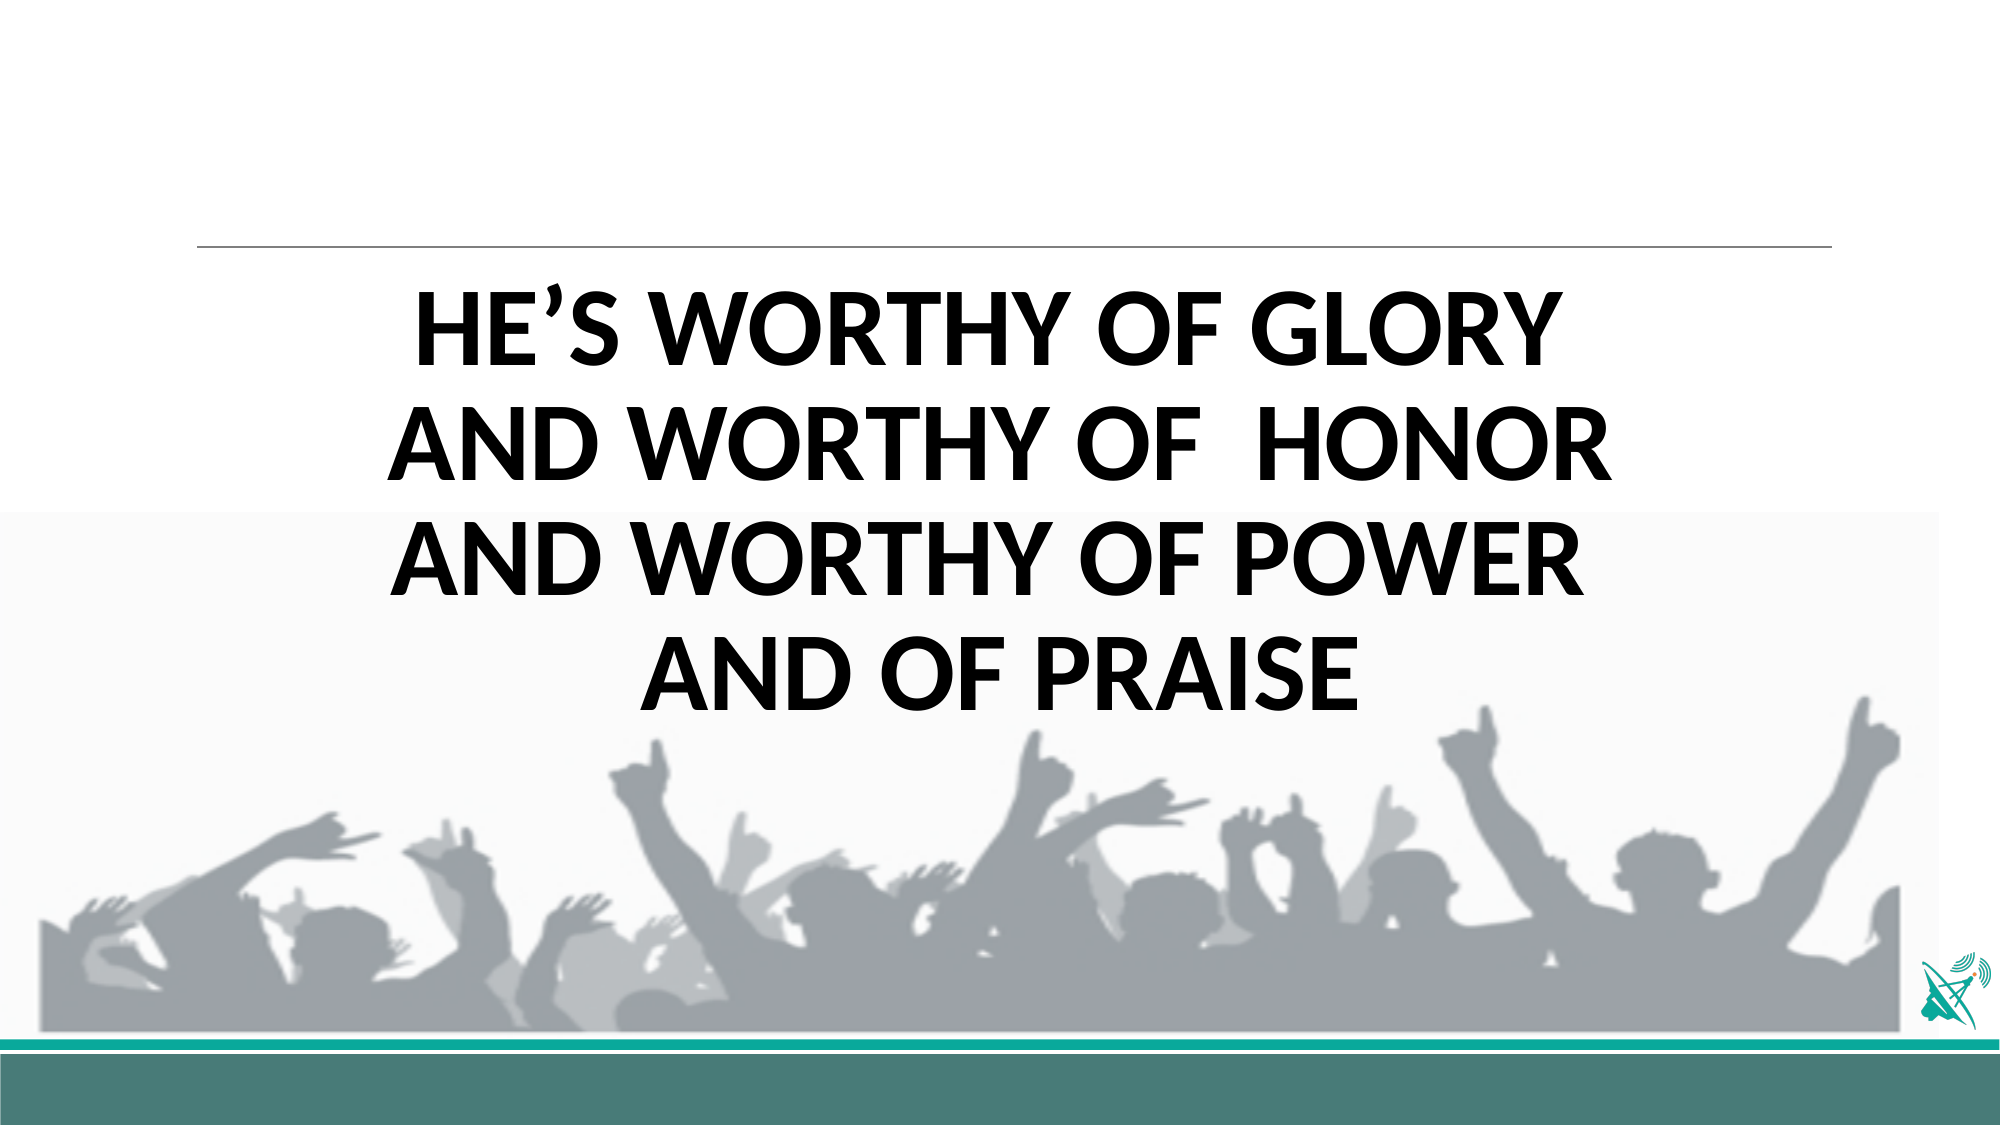

# HE’S WORTHY OF GLORY AND WORTHY OF  HONOR AND WORTHY OF POWER AND OF PRAISE